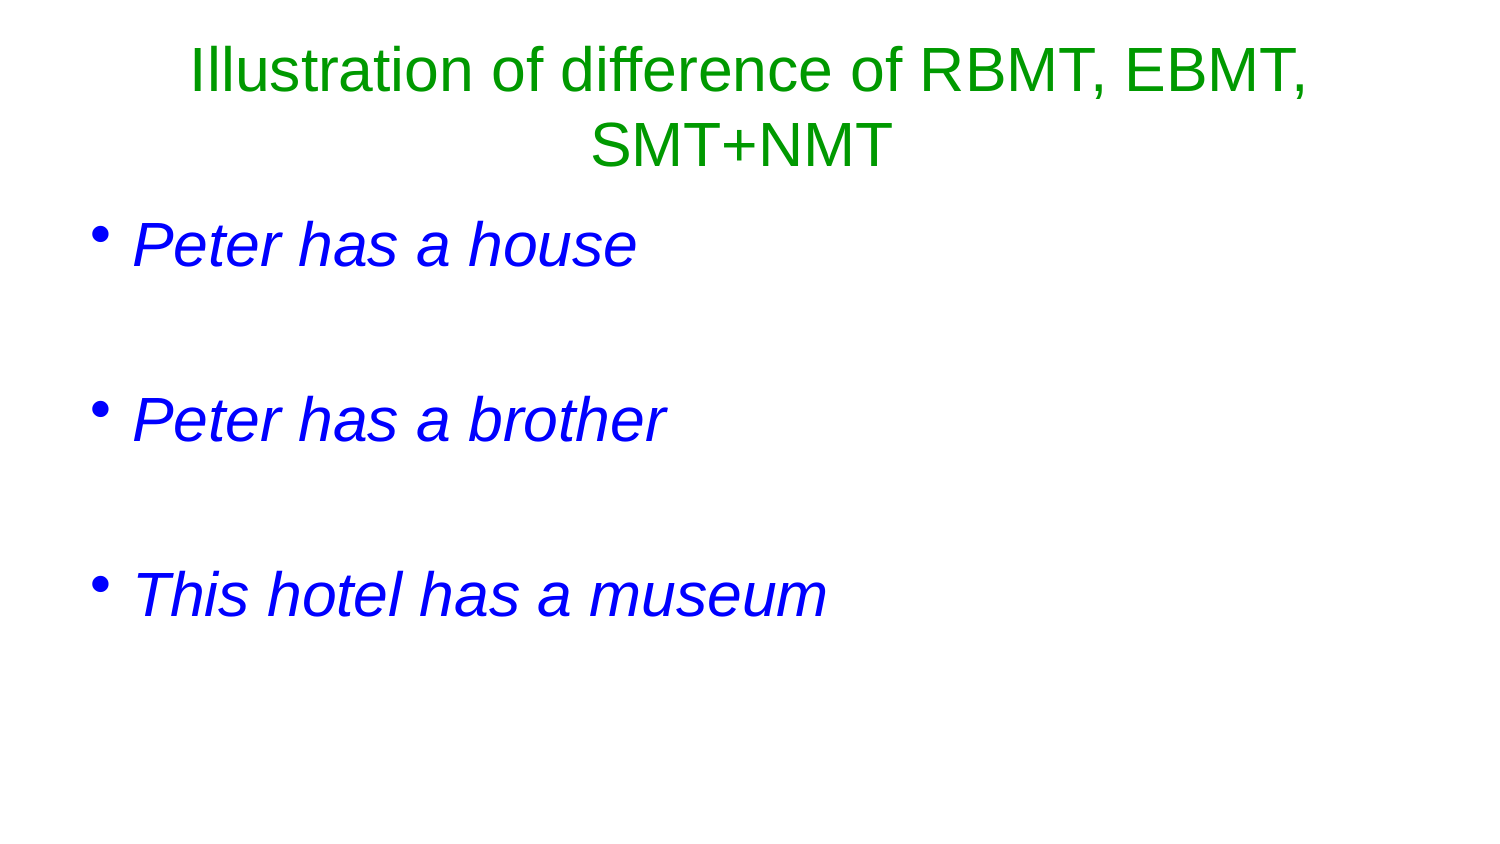

# Illustration of difference of RBMT, EBMT, SMT+NMT
Peter has a house

Peter has a brother

This hotel has a museum